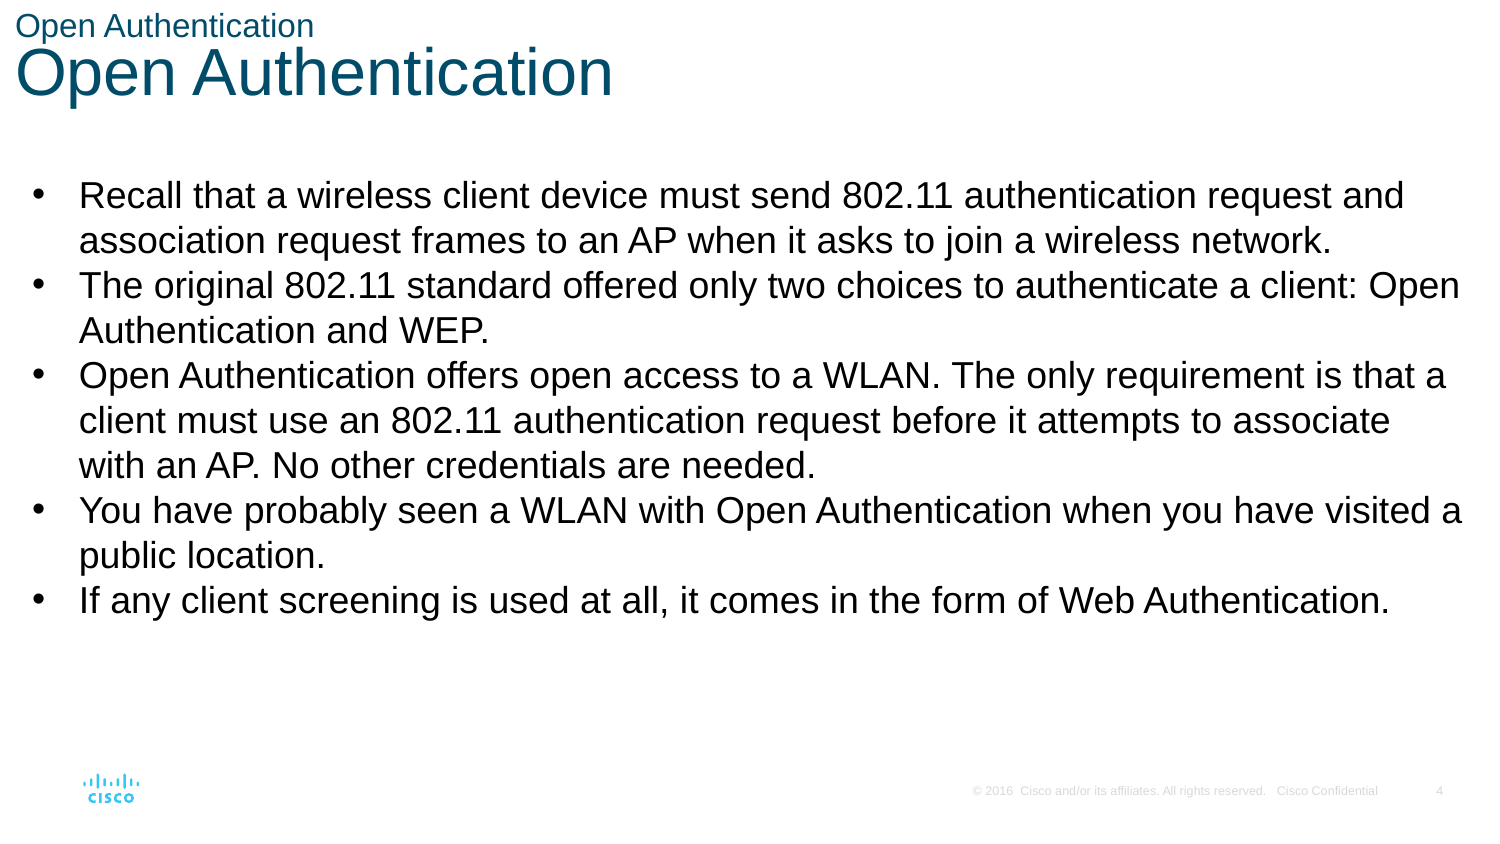

# Open Authentication Open Authentication
Recall that a wireless client device must send 802.11 authentication request and association request frames to an AP when it asks to join a wireless network.
The original 802.11 standard offered only two choices to authenticate a client: Open Authentication and WEP.
Open Authentication offers open access to a WLAN. The only requirement is that a client must use an 802.11 authentication request before it attempts to associate with an AP. No other credentials are needed.
You have probably seen a WLAN with Open Authentication when you have visited a public location.
If any client screening is used at all, it comes in the form of Web Authentication.